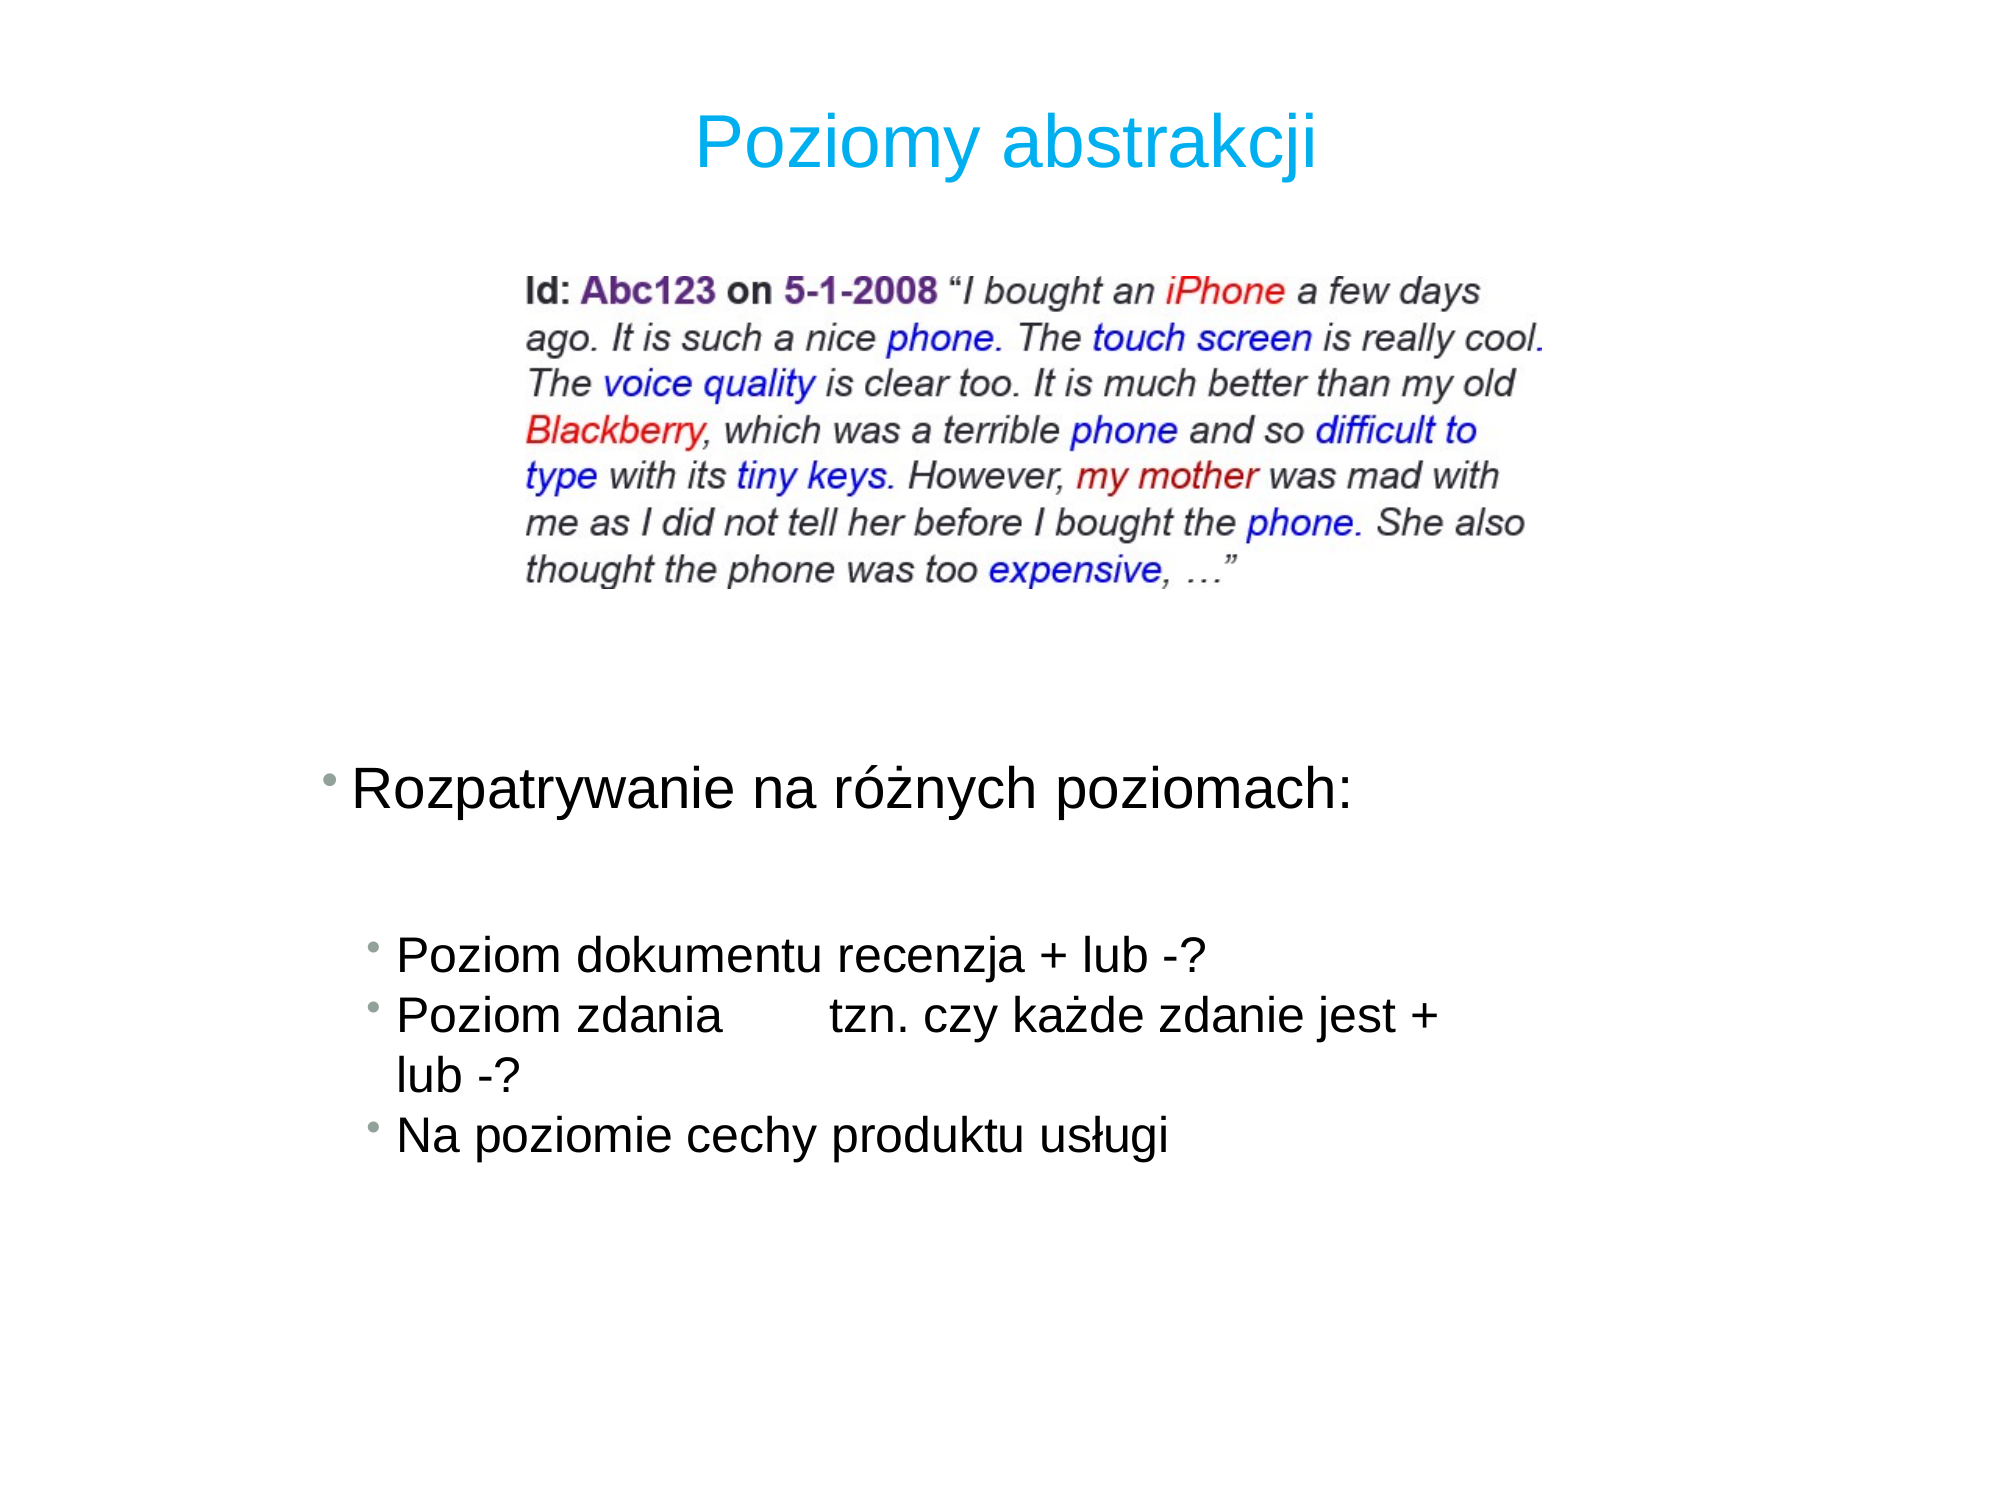

# Poziomy abstrakcji

Rozpatrywanie na różnych poziomach:

Poziom dokumentu recenzja + lub -?
Poziom zdania	tzn. czy każde zdanie jest + lub -?
Na poziomie cechy produktu usługi